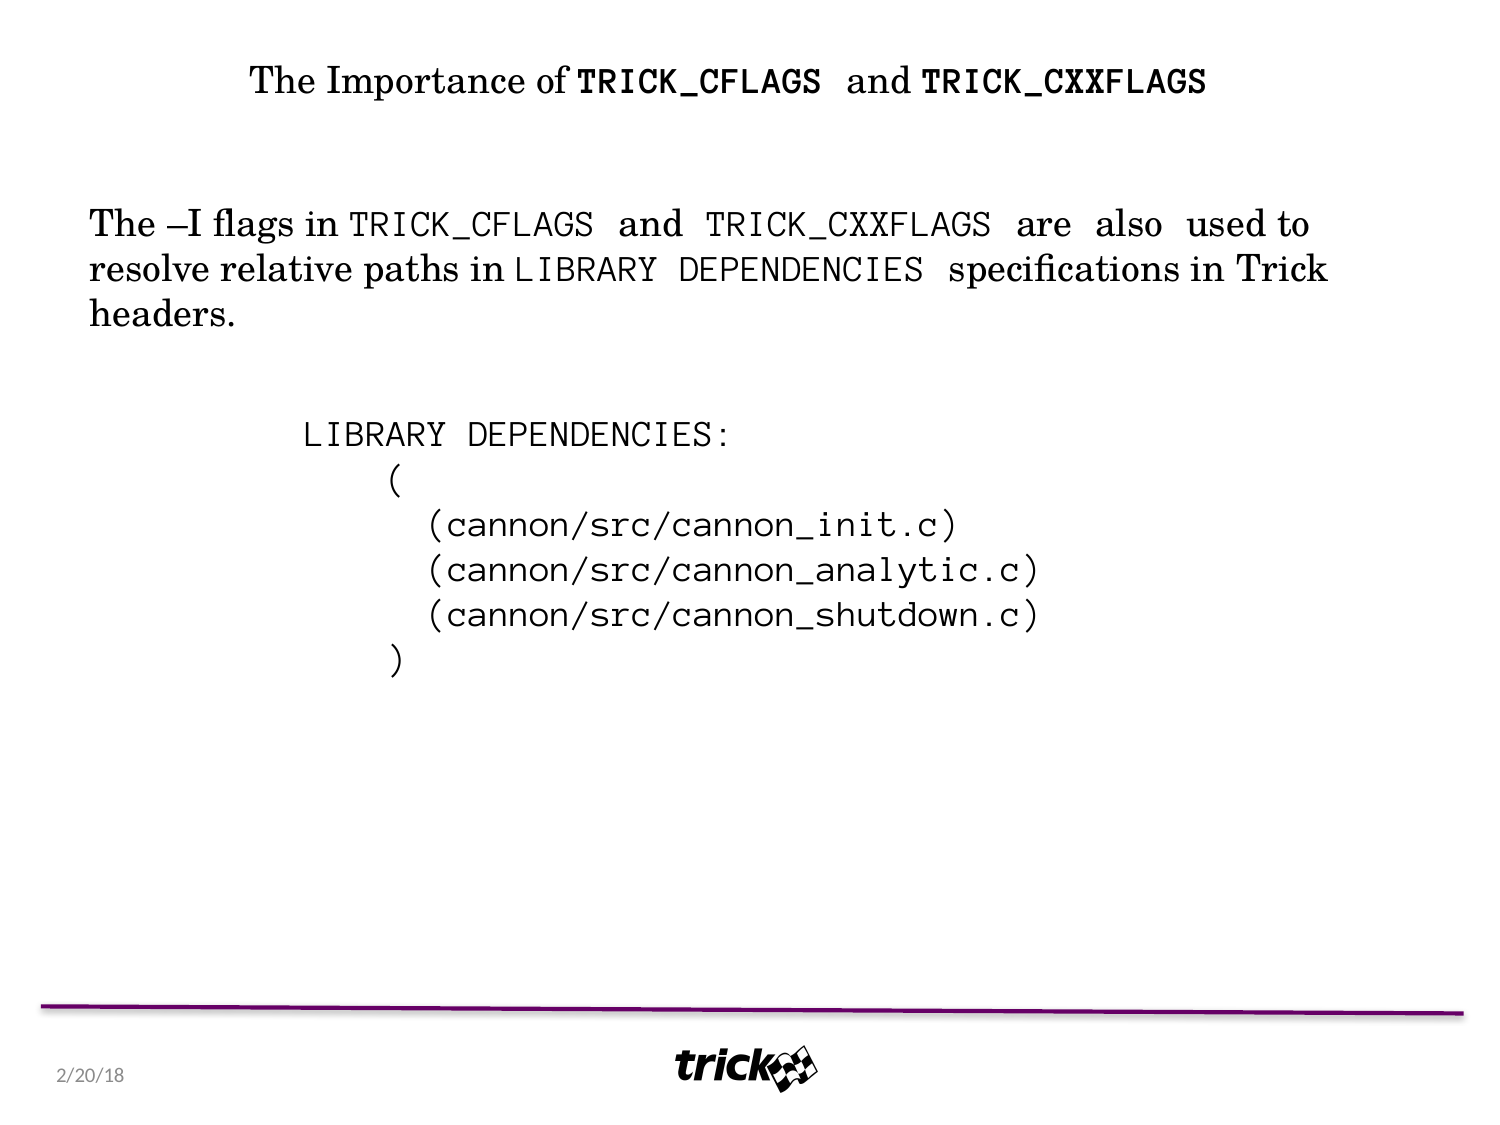

The Importance of TRICK_CFLAGS and TRICK_CXXFLAGS
The –I flags in TRICK_CFLAGS and TRICK_CXXFLAGS are also used to resolve relative paths in LIBRARY DEPENDENCIES specifications in Trick headers.
LIBRARY DEPENDENCIES:
    (
      (cannon/src/cannon_init.c)
      (cannon/src/cannon_analytic.c)
      (cannon/src/cannon_shutdown.c)
    )